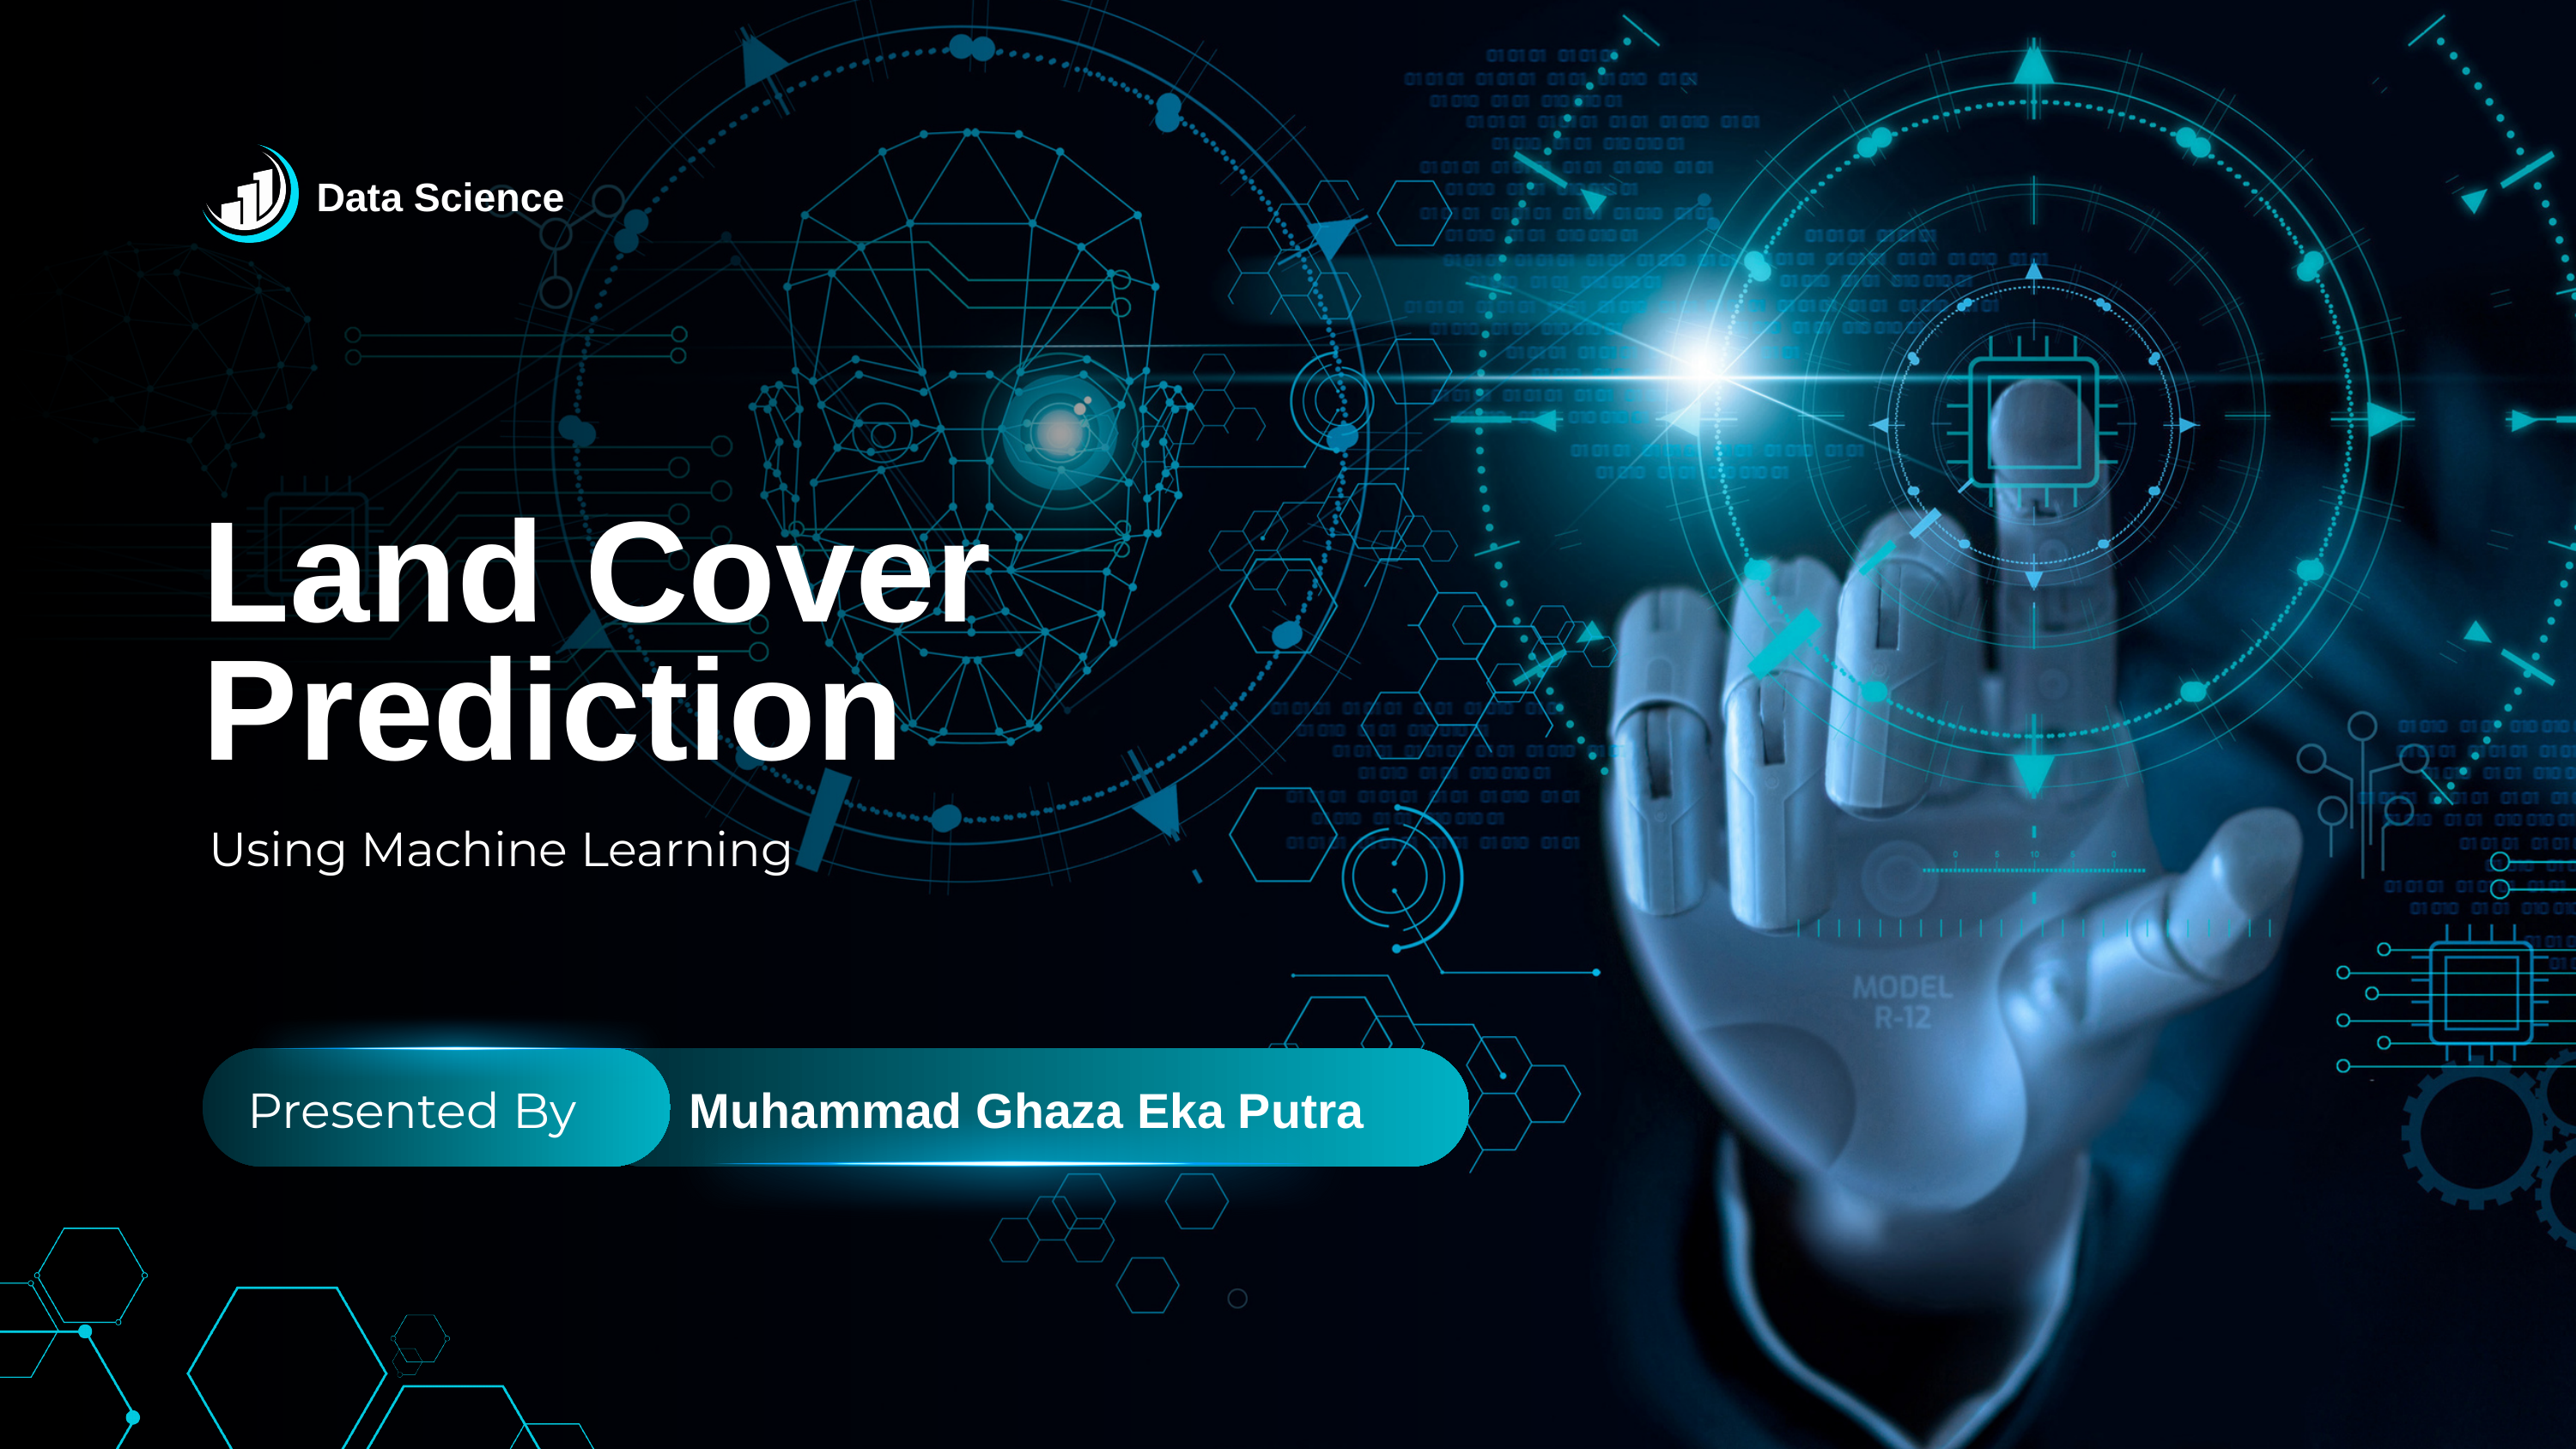

Data Science
Land Cover
Prediction
Using Machine Learning

Muhammad Ghaza Eka Putra
Presented By